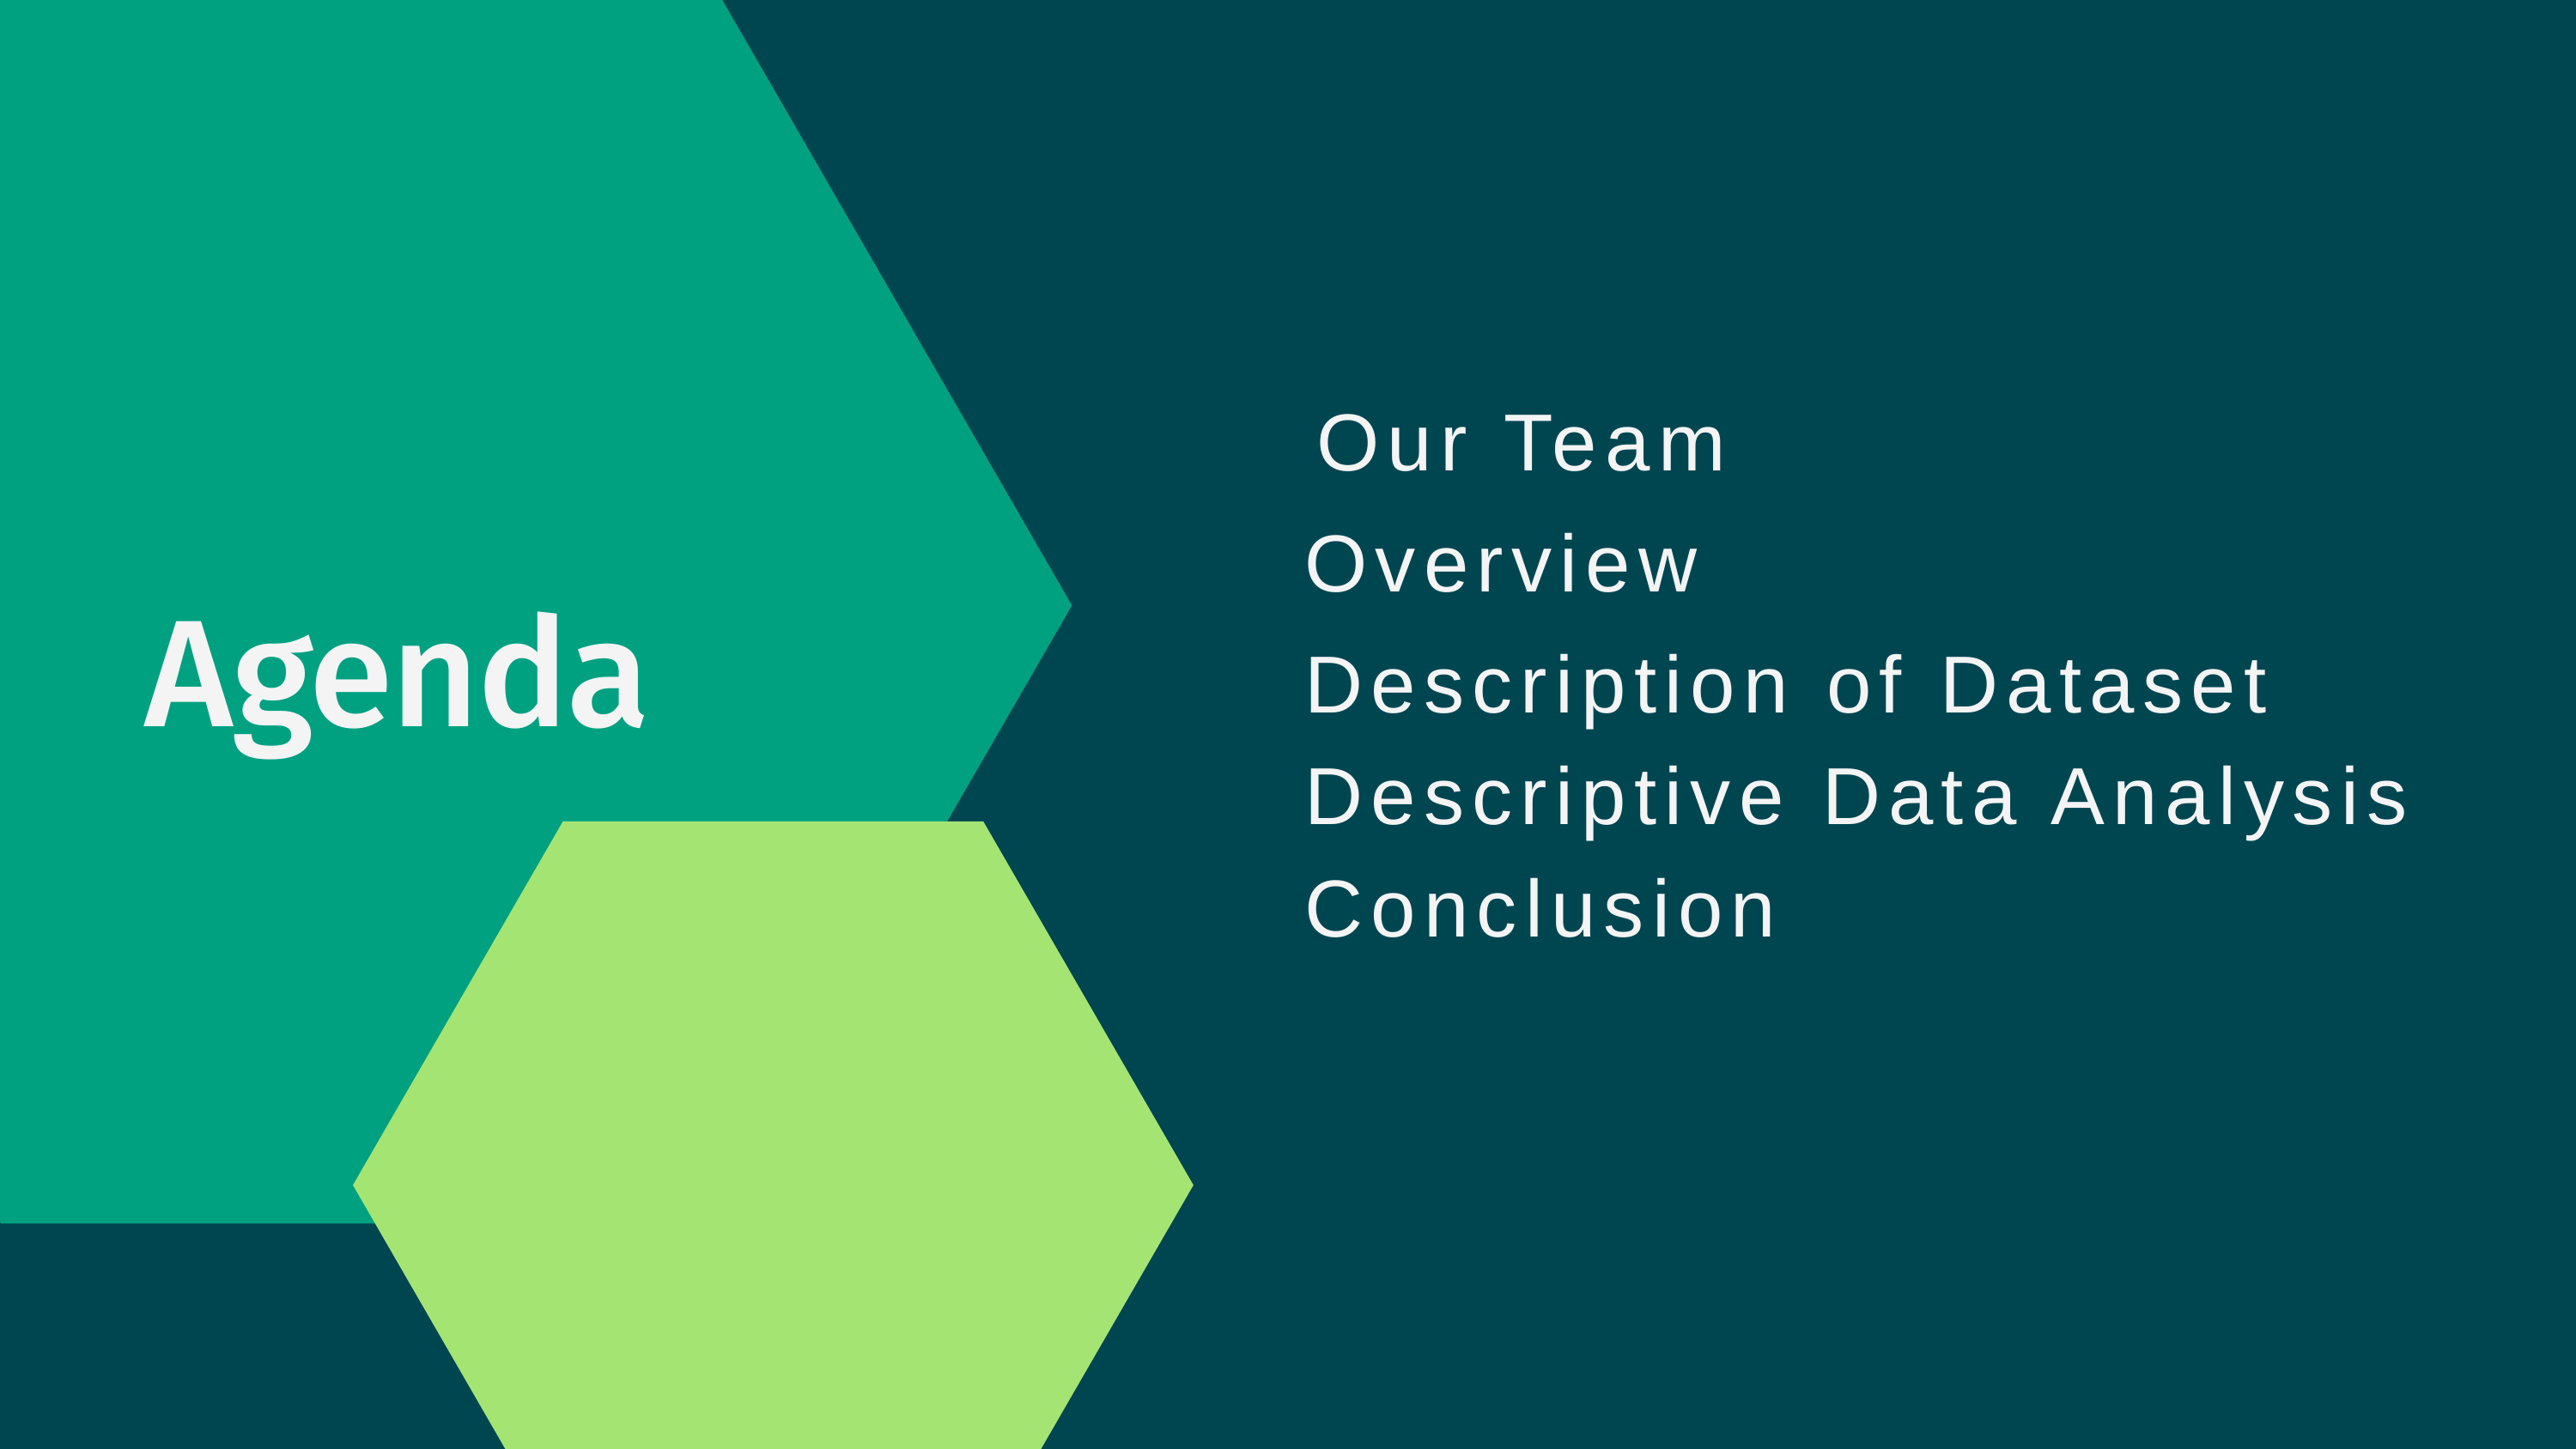

Our Team
Overview
Description of Dataset
Agenda
Descriptive Data Analysis
Conclusion